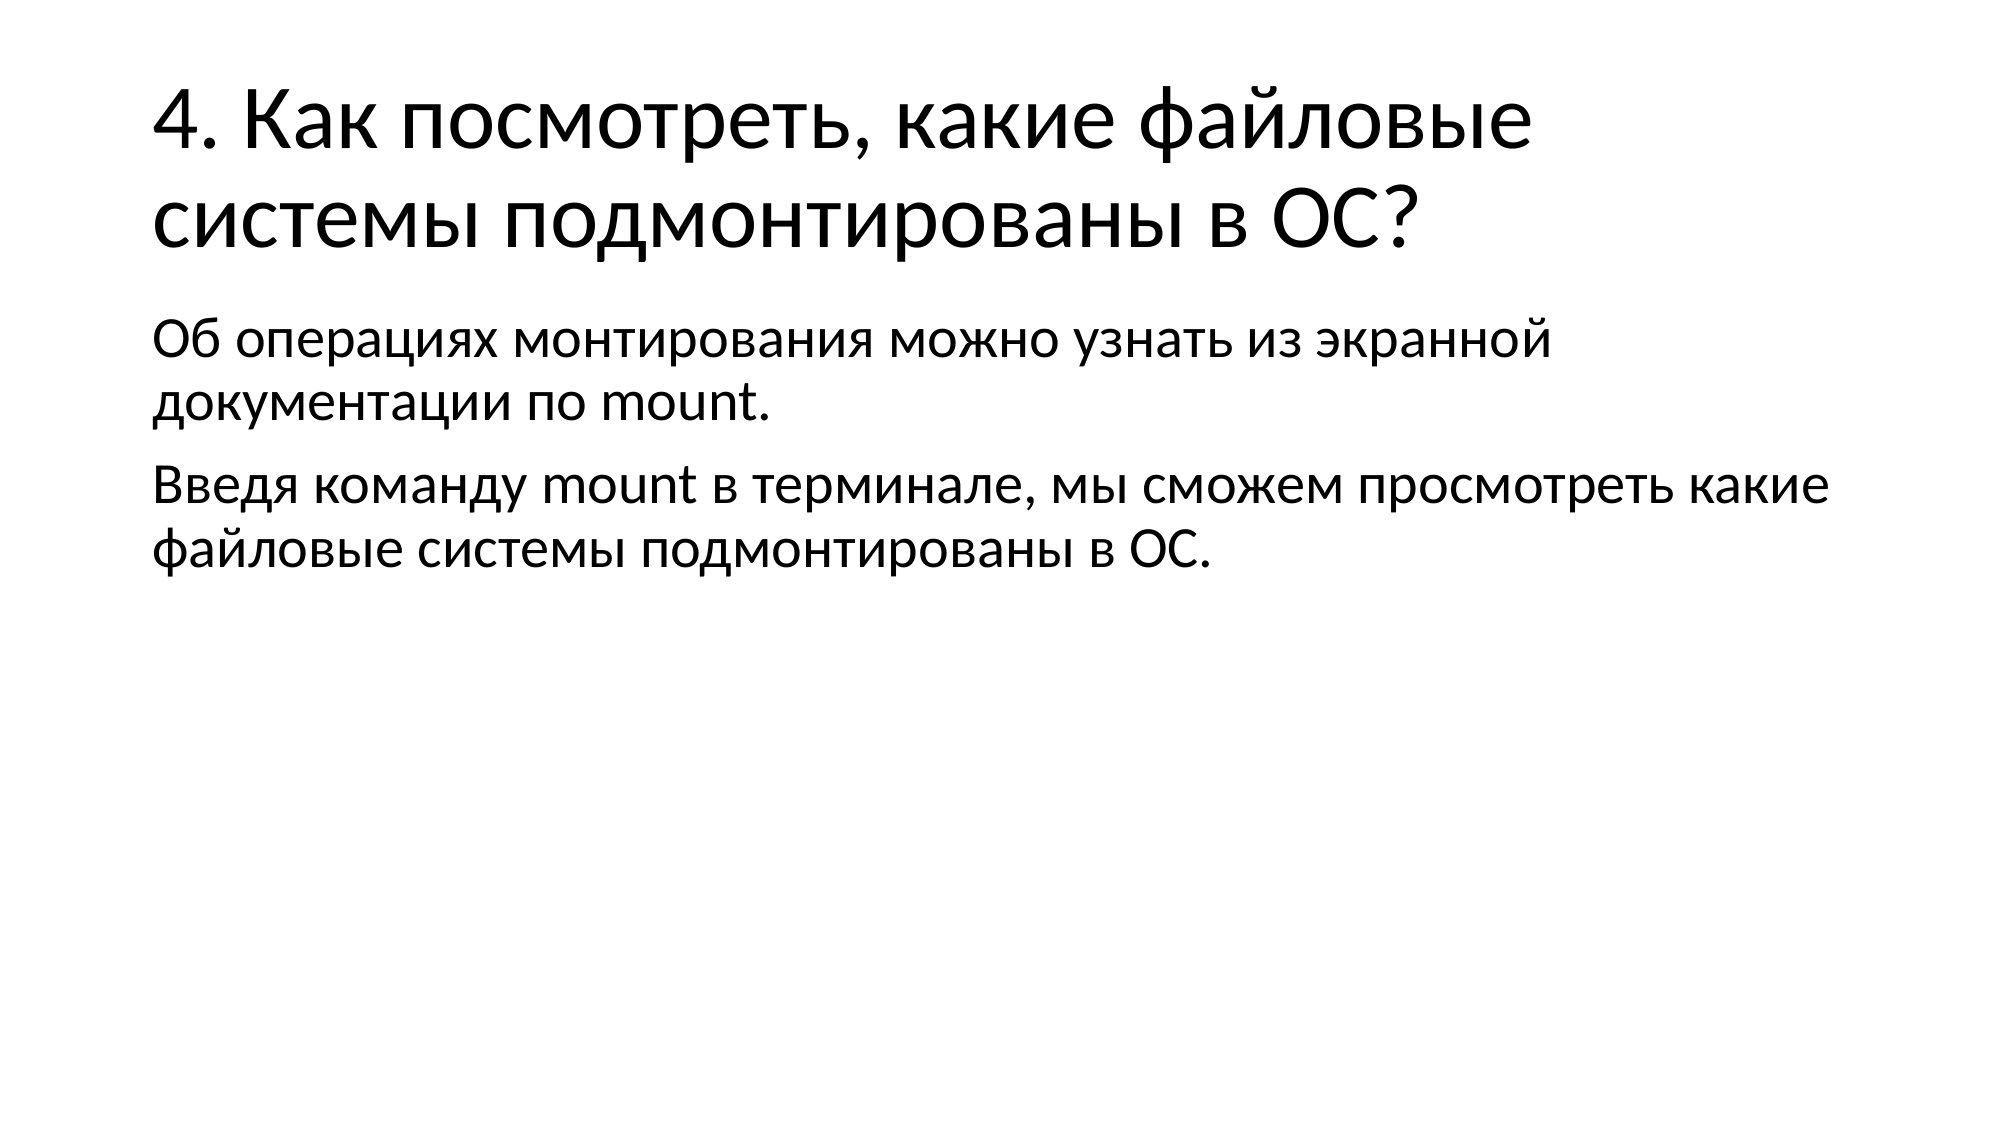

# 4. Как посмотреть, какие файловые системы подмонтированы в ОС?
Об операциях монтирования можно узнать из экранной документации по mount.
Введя команду mount в терминале, мы сможем просмотреть какие файловые системы подмонтированы в ОС.